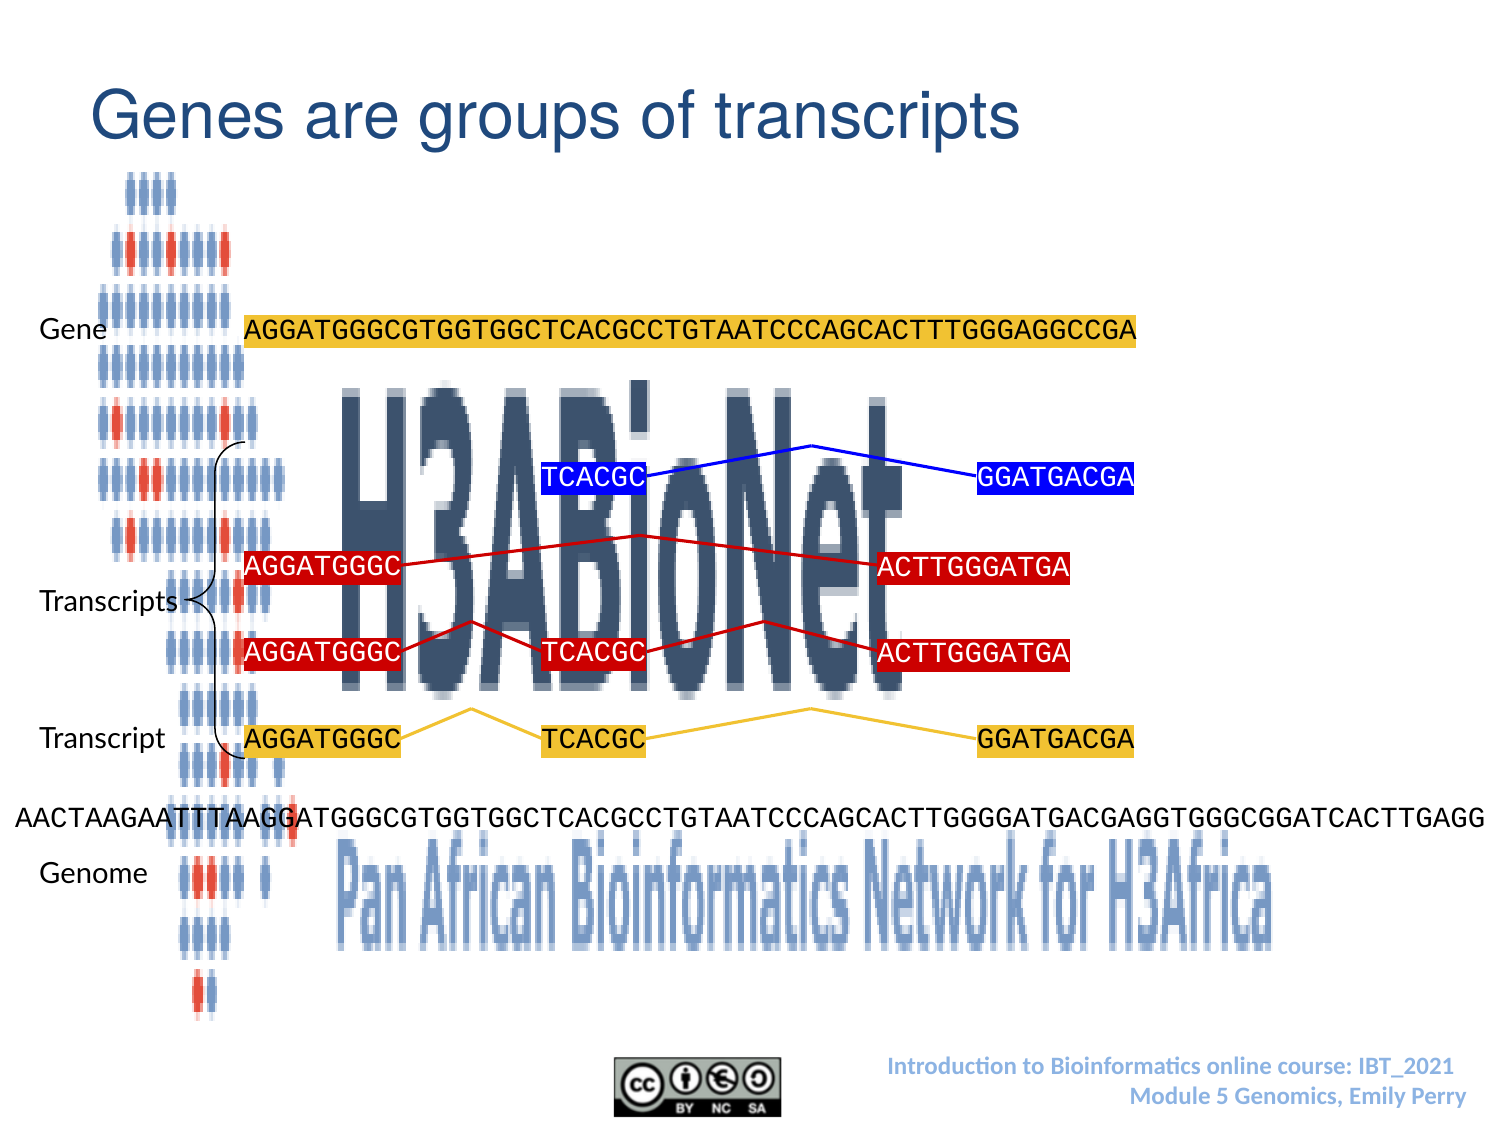

# Genes are groups of transcripts
Gene
AGGATGGGCGTGGTGGCTCACGCCTGTAATCCCAGCACTTTGGGAGGCCGA

TCACGC
GGATGACGA
AGGATGGGC
ACTTGGGATGA
AGGATGGGC
TCACGC
ACTTGGGATGA
Transcripts
Transcript
AGGATGGGC
TCACGC
GGATGACGA
AACTAAGAATTTAAGGATGGGCGTGGTGGCTCACGCCTGTAATCCCAGCACTTGGGGATGACGAGGTGGGCGGATCACTTGAGG
Genome